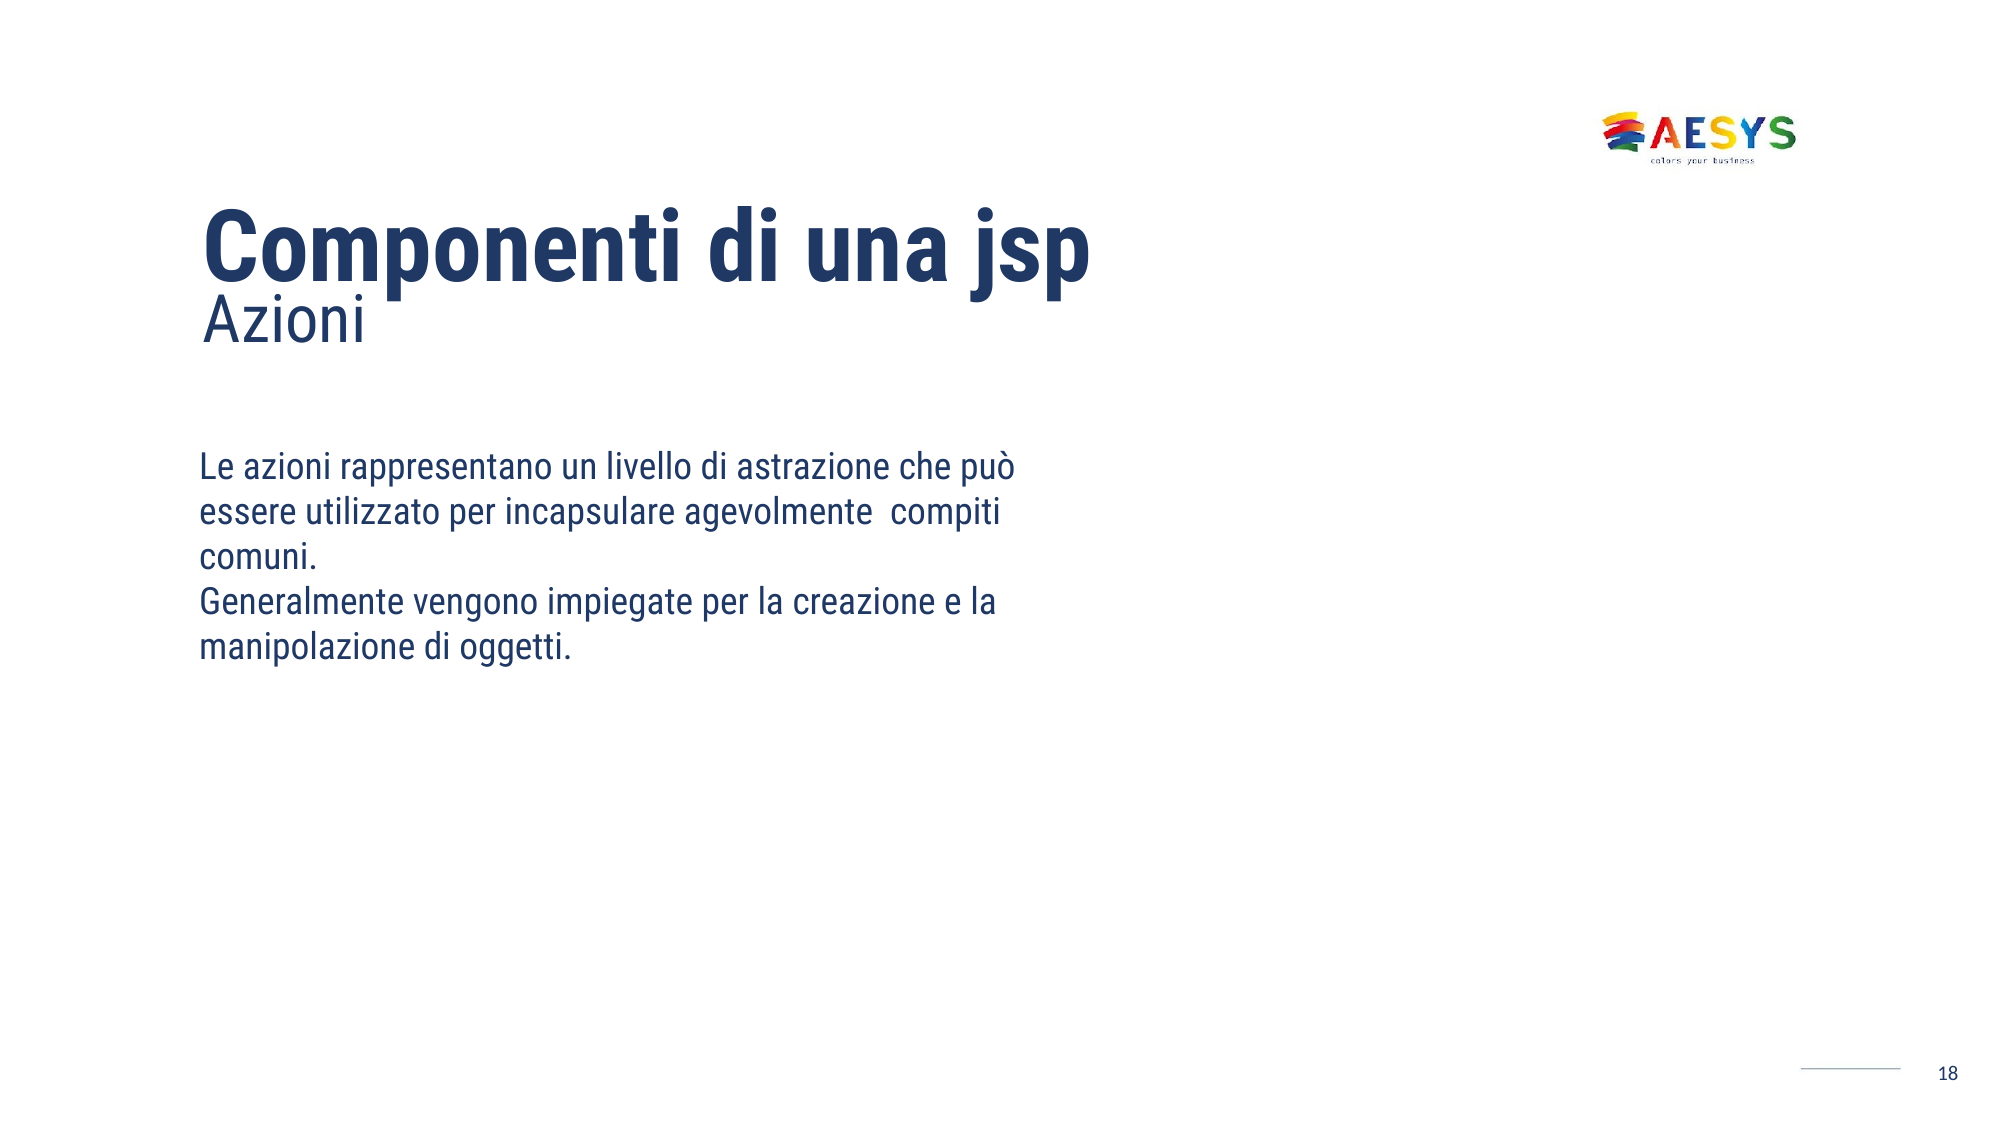

# Componenti di una jsp Azioni

Le azioni rappresentano un livello di astrazione che può essere utilizzato per incapsulare agevolmente  compiti comuni.
Generalmente vengono impiegate per la creazione e la manipolazione di oggetti.

18